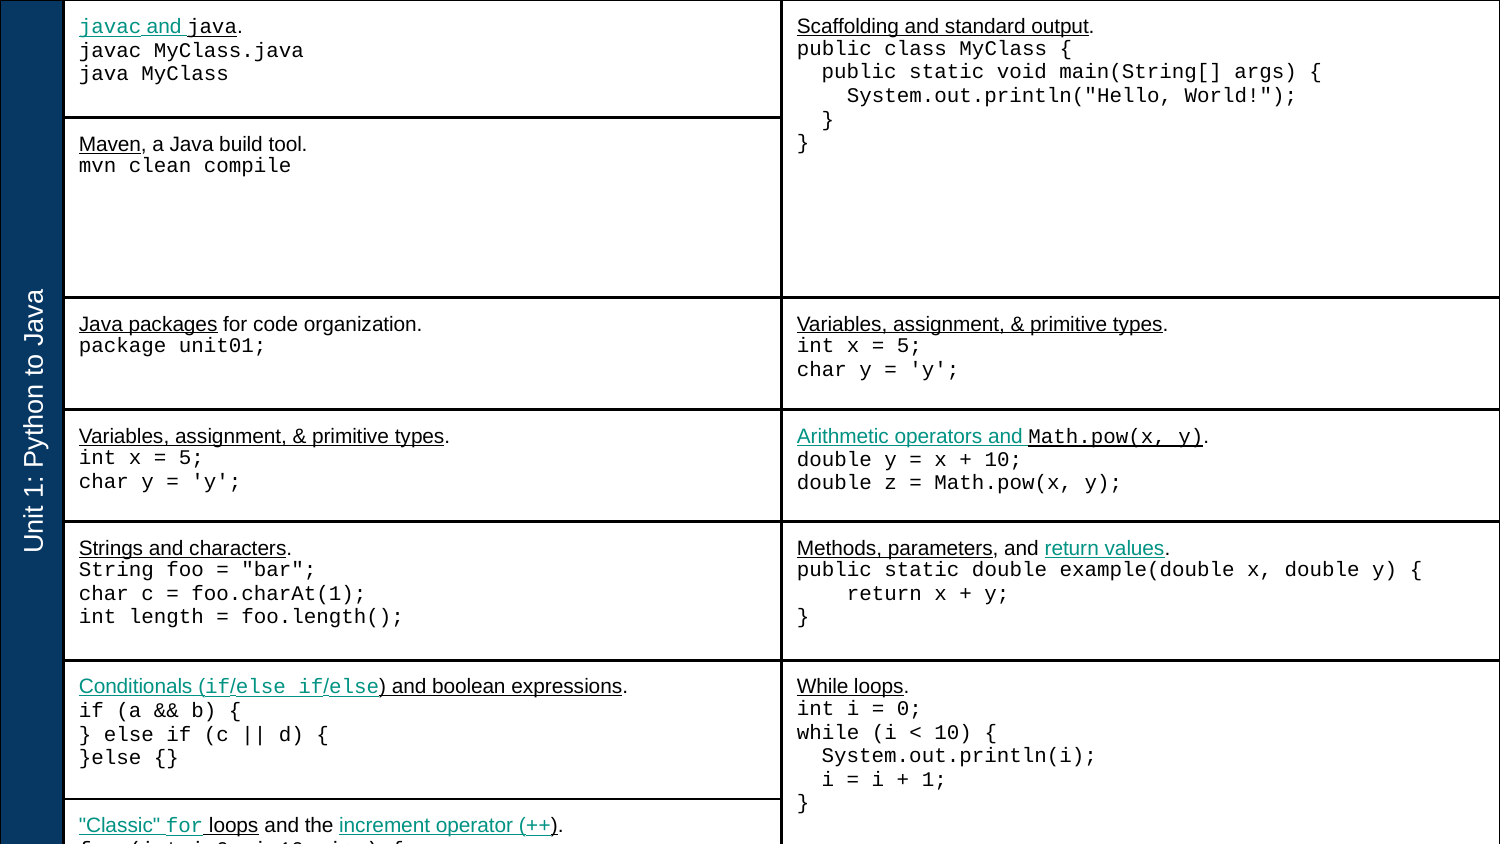

|  | javac and java. javac MyClass.java java MyClass | Scaffolding and standard output. public class MyClass { public static void main(String[] args) { System.out.println("Hello, World!"); } } |
| --- | --- | --- |
|  | Maven, a Java build tool. mvn clean compile |  |
|  | Java packages for code organization. package unit01; | Variables, assignment, & primitive types. int x = 5; char y = 'y'; |
|  | Variables, assignment, & primitive types. int x = 5; char y = 'y'; | Arithmetic operators and Math.pow(x, y). double y = x + 10; double z = Math.pow(x, y); |
|  | Strings and characters. String foo = "bar"; char c = foo.charAt(1); int length = foo.length(); | Methods, parameters, and return values. public static double example(double x, double y) { return x + y; } |
|  | Conditionals (if/else if/else) and boolean expressions. if (a && b) { } else if (c || d) { }else {} | While loops. int i = 0; while (i < 10) { System.out.println(i); i = i + 1; } |
|  | "Classic" for loops and the increment operator (++). for (int i=0; i<10; i++) { System.out.println(i); } |  |
Unit 1: Python to Java